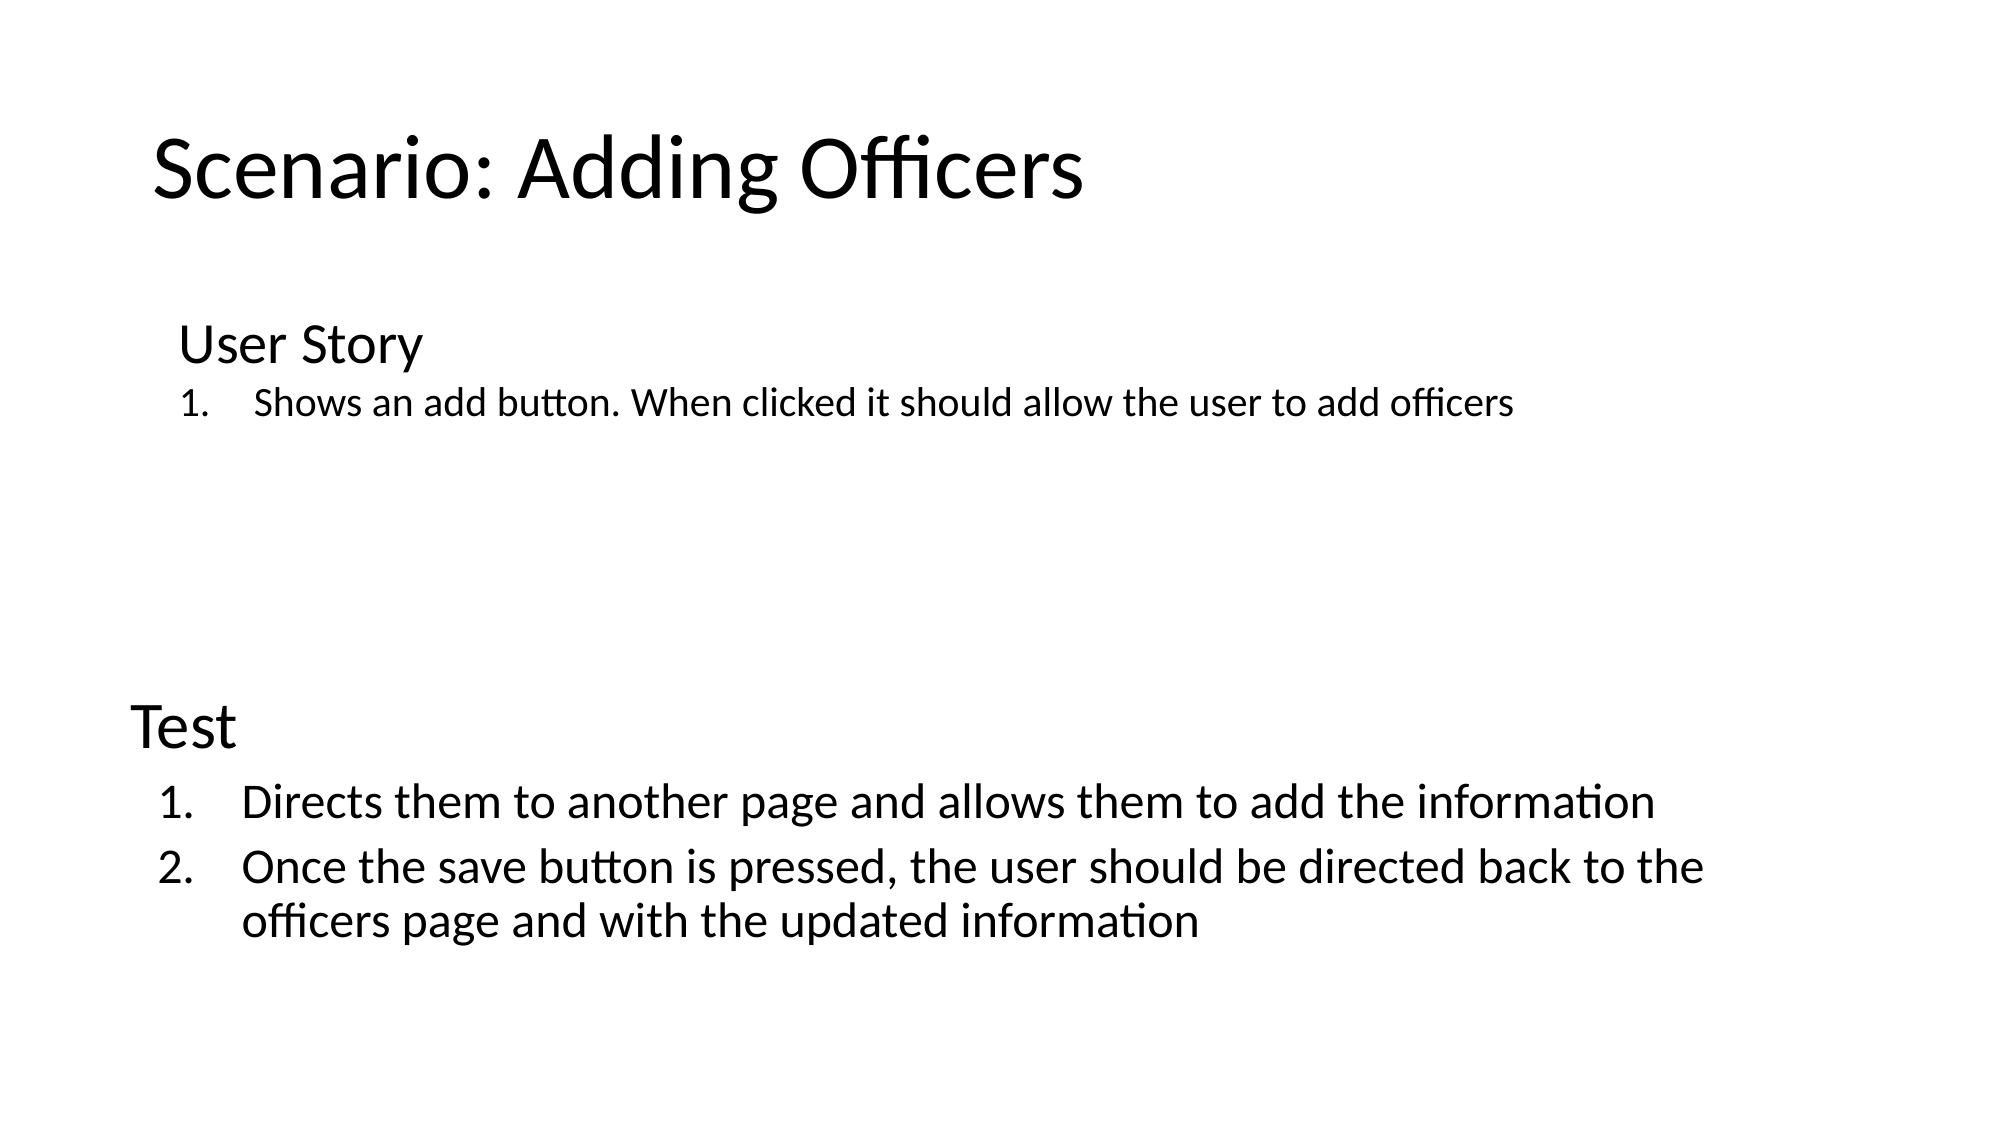

# Scenario: Adding Officers
User Story
Shows an add button. When clicked it should allow the user to add officers
Test
Directs them to another page and allows them to add the information
Once the save button is pressed, the user should be directed back to the officers page and with the updated information